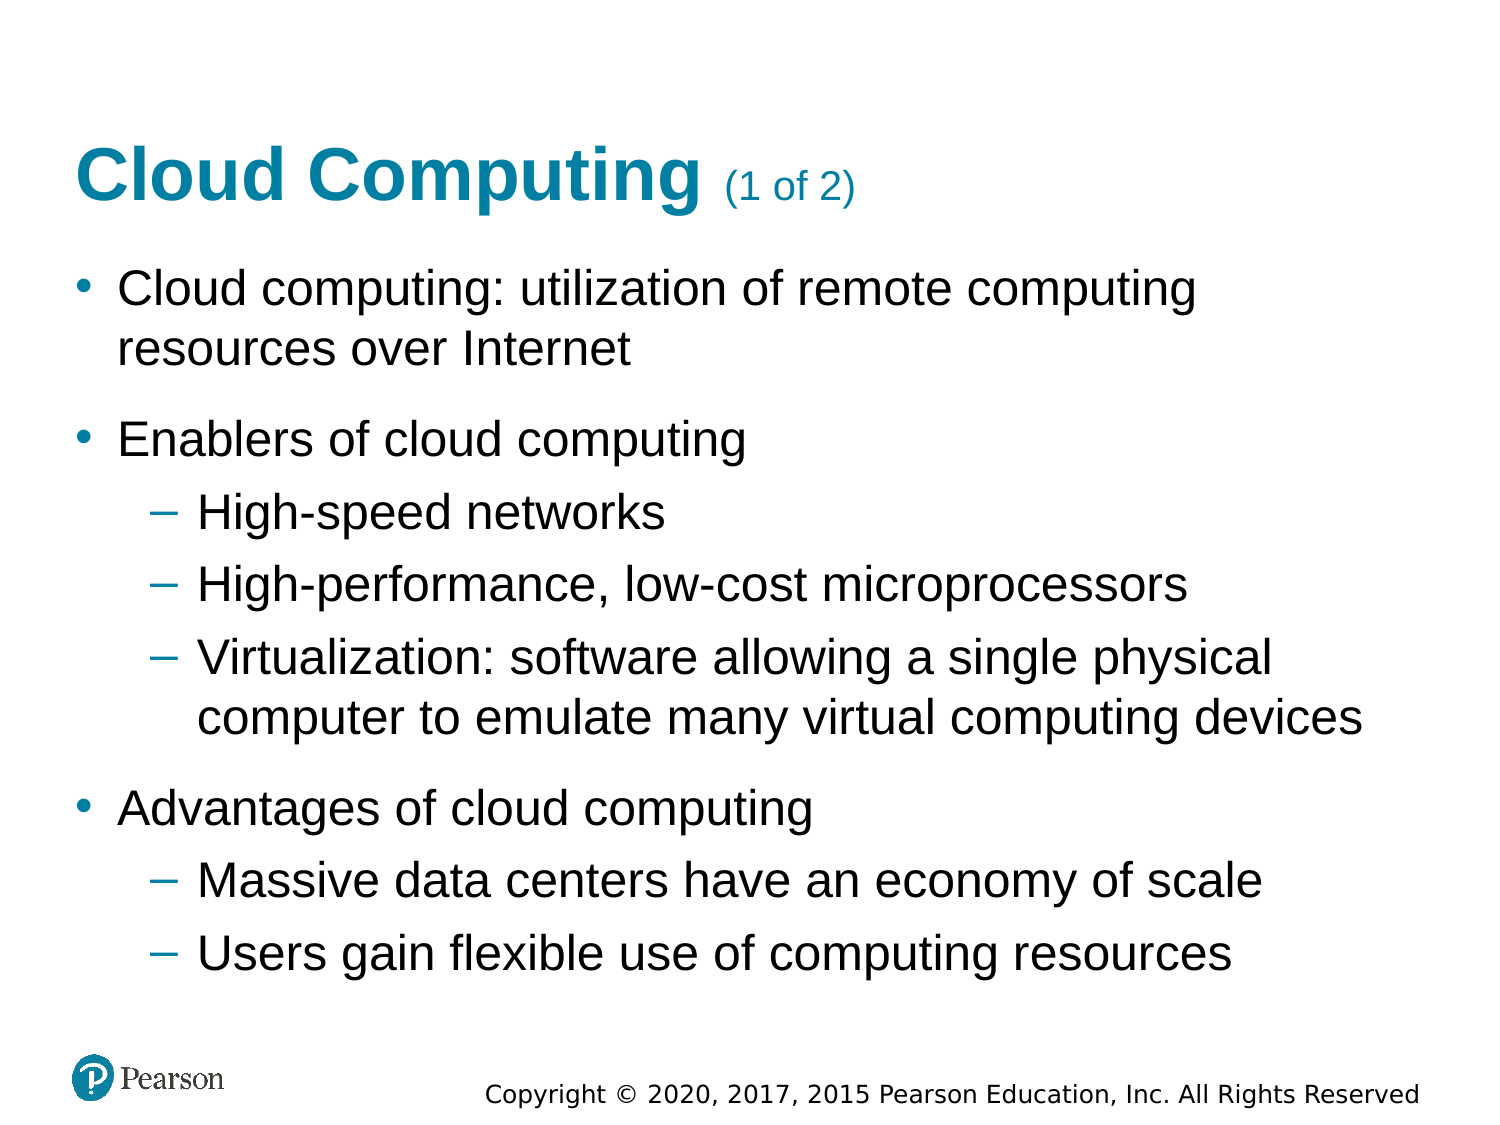

# Cloud Computing (1 of 2)
Cloud computing: utilization of remote computing resources over Internet
Enablers of cloud computing
High-speed networks
High-performance, low-cost microprocessors
Virtualization: software allowing a single physical computer to emulate many virtual computing devices
Advantages of cloud computing
Massive data centers have an economy of scale
Users gain flexible use of computing resources